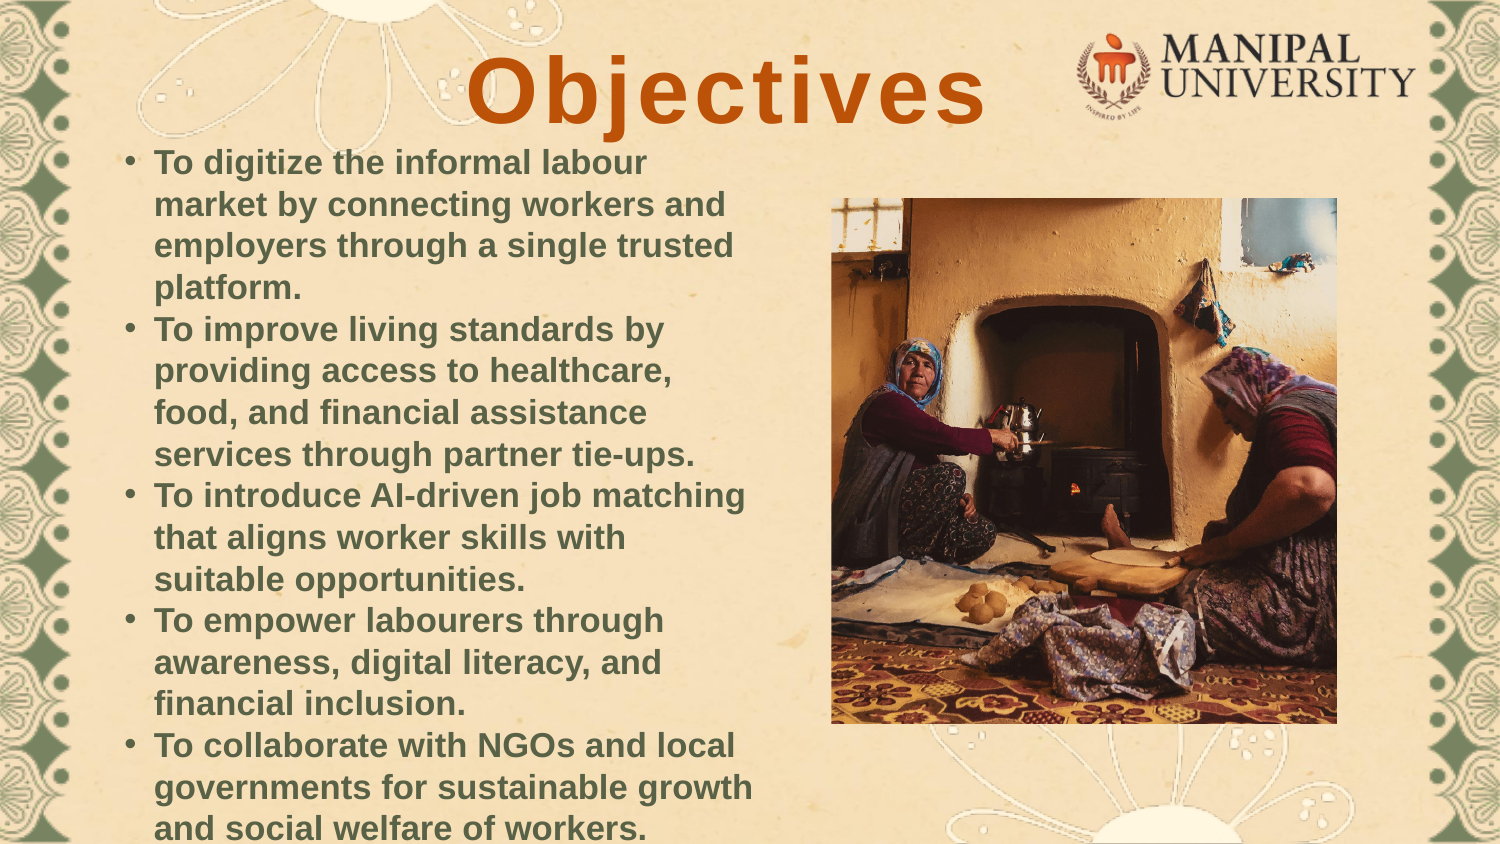

Objectives

To digitize the informal labour market by connecting workers and employers through a single trusted platform.
To improve living standards by providing access to healthcare, food, and financial assistance services through partner tie-ups.
To introduce AI-driven job matching that aligns worker skills with suitable opportunities.
To empower labourers through awareness, digital literacy, and financial inclusion.
To collaborate with NGOs and local governments for sustainable growth and social welfare of workers.